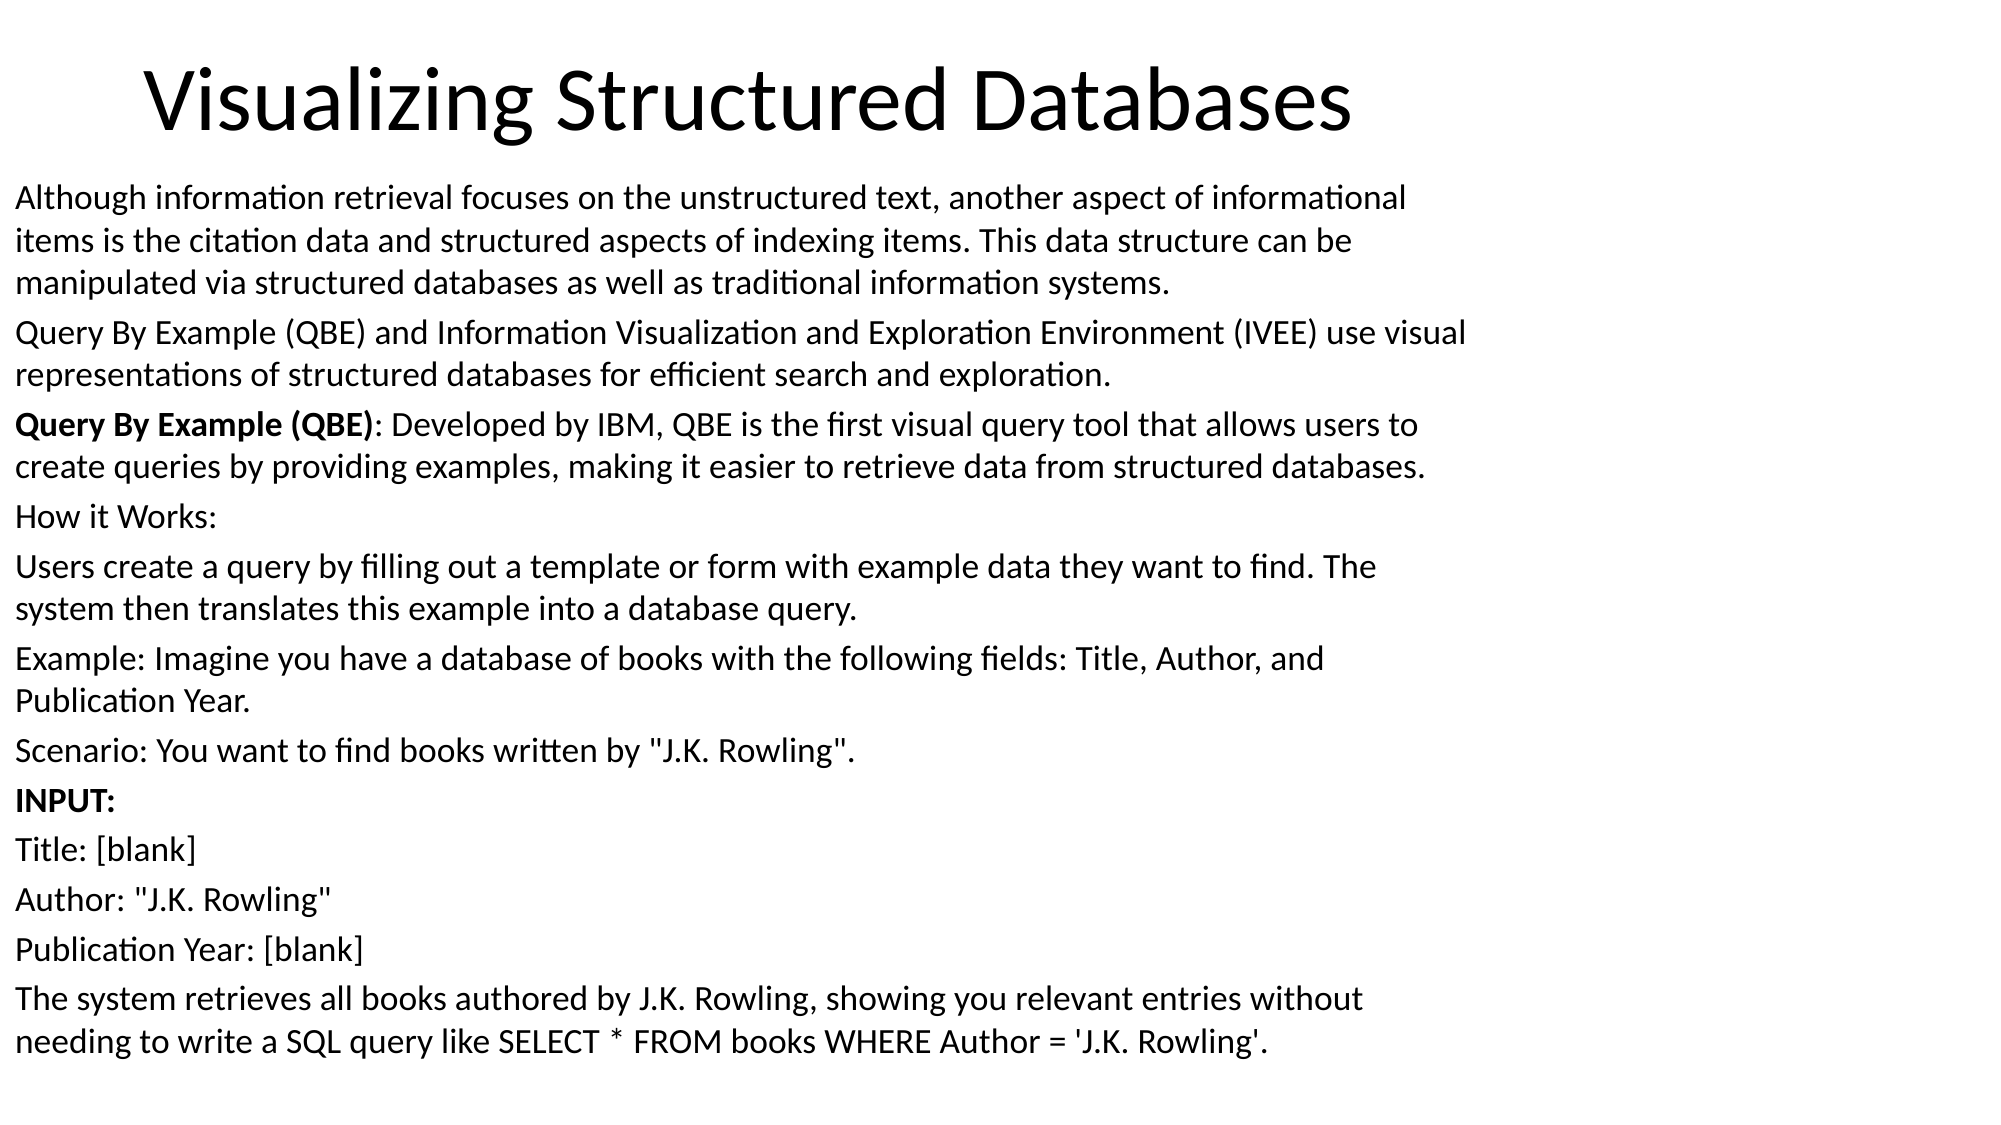

# Visualizing Structured Databases
Although information retrieval focuses on the unstructured text, another aspect of informational items is the citation data and structured aspects of indexing items. This data structure can be manipulated via structured databases as well as traditional information systems.
Query By Example (QBE) and Information Visualization and Exploration Environment (IVEE) use visual representations of structured databases for efficient search and exploration.
Query By Example (QBE): Developed by IBM, QBE is the first visual query tool that allows users to create queries by providing examples, making it easier to retrieve data from structured databases.
How it Works:
Users create a query by filling out a template or form with example data they want to find. The system then translates this example into a database query.
Example: Imagine you have a database of books with the following fields: Title, Author, and Publication Year.
Scenario: You want to find books written by "J.K. Rowling".
INPUT:
Title: [blank]
Author: "J.K. Rowling"
Publication Year: [blank]
The system retrieves all books authored by J.K. Rowling, showing you relevant entries without needing to write a SQL query like SELECT * FROM books WHERE Author = 'J.K. Rowling'.